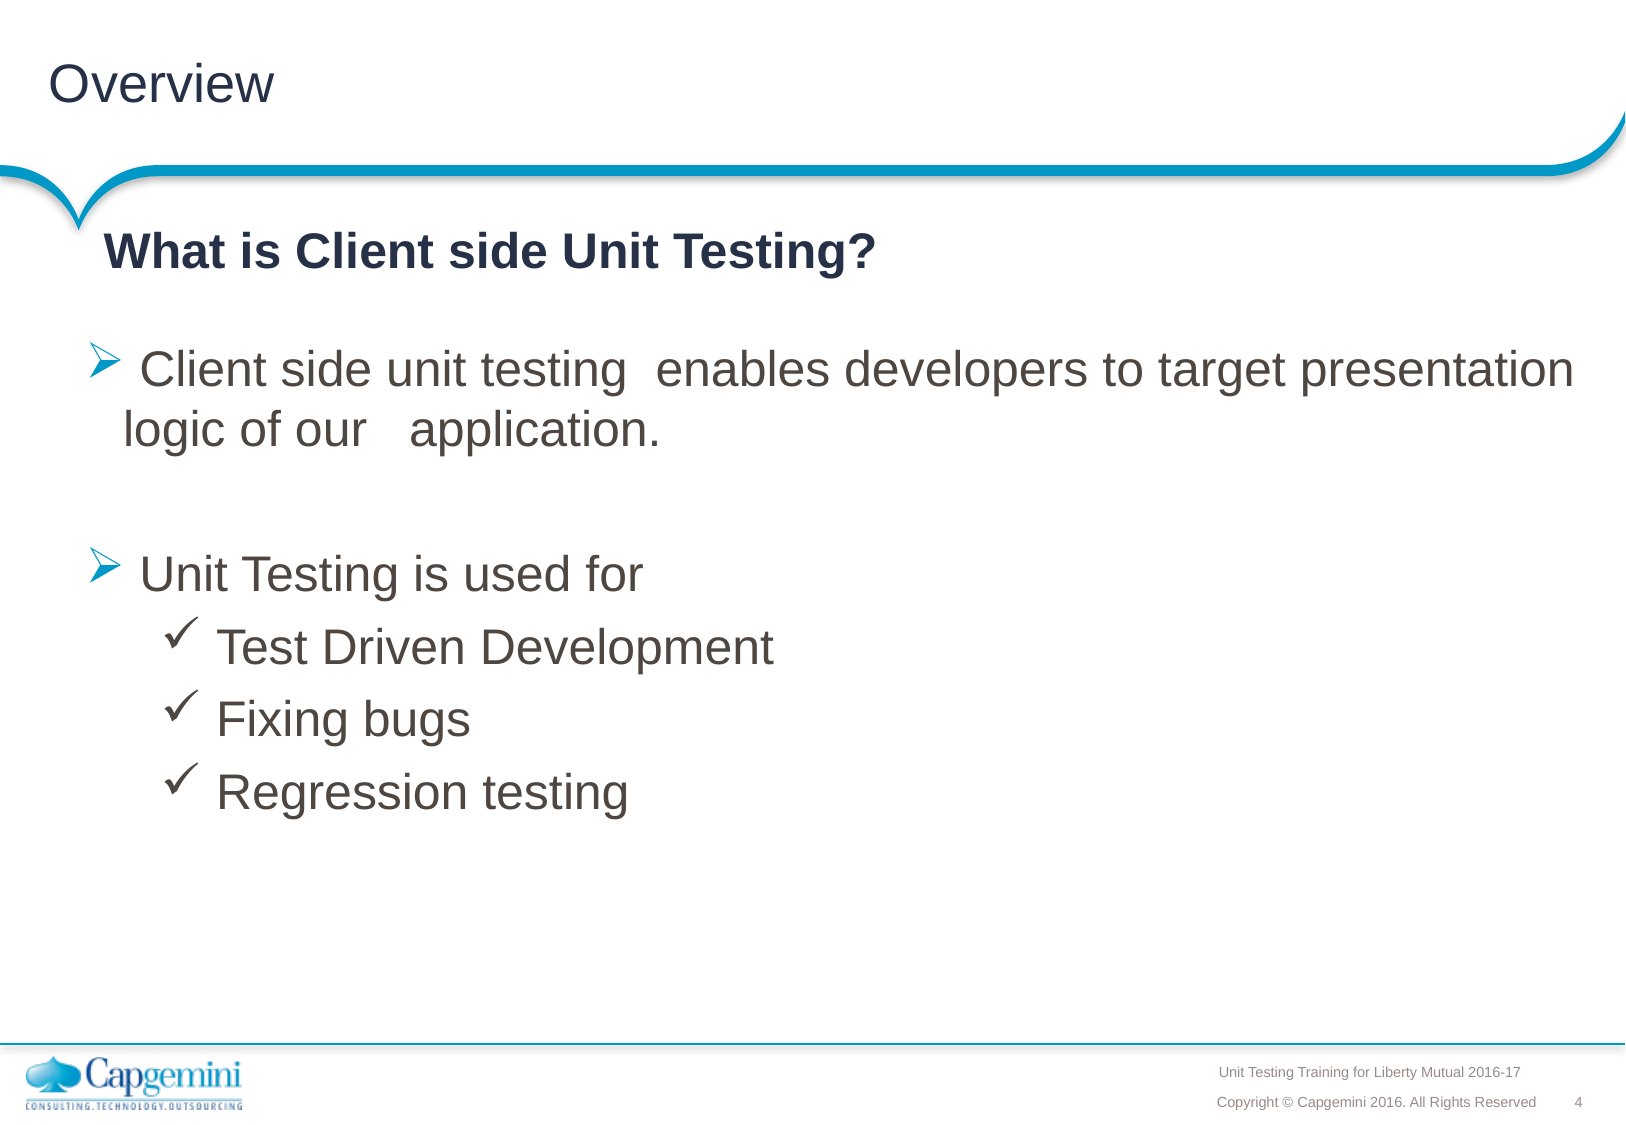

# Overview
What is Client side Unit Testing?
 Client side unit testing  enables developers to target presentation logic of our   application.

 Unit Testing is used for
 Test Driven Development
 Fixing bugs
 Regression testing